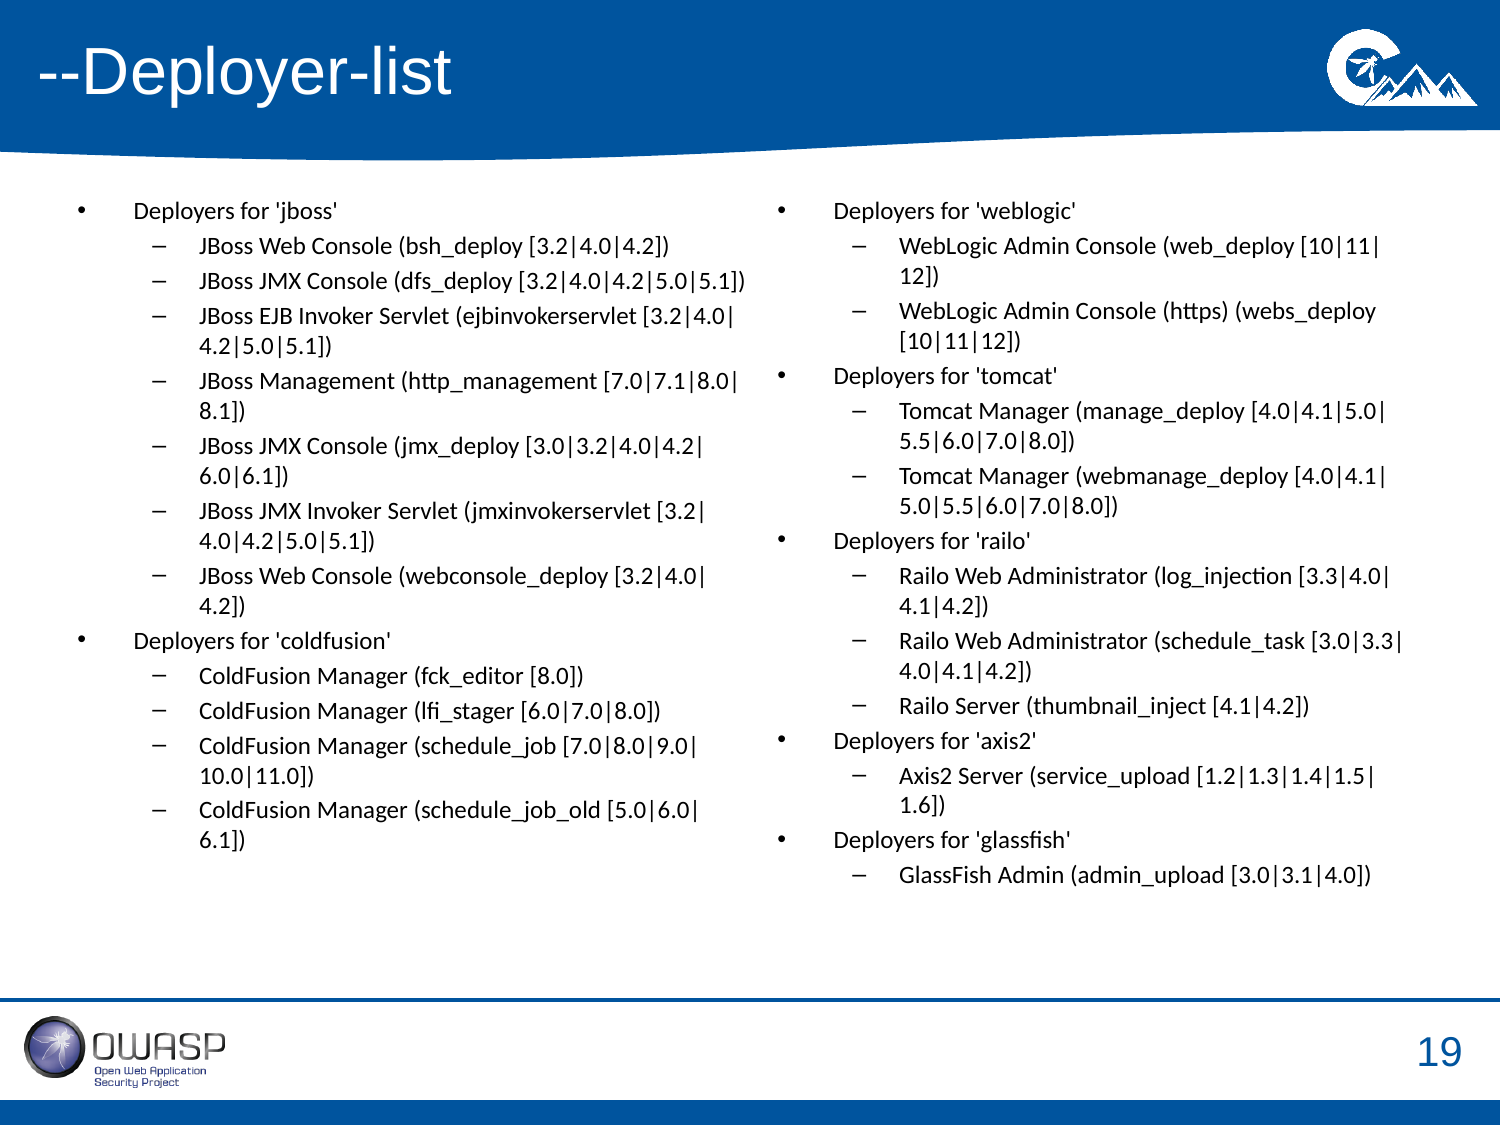

# --Deployer-list
Deployers for 'jboss'
JBoss Web Console (bsh_deploy [3.2|4.0|4.2])
JBoss JMX Console (dfs_deploy [3.2|4.0|4.2|5.0|5.1])
JBoss EJB Invoker Servlet (ejbinvokerservlet [3.2|4.0|4.2|5.0|5.1])
JBoss Management (http_management [7.0|7.1|8.0|8.1])
JBoss JMX Console (jmx_deploy [3.0|3.2|4.0|4.2|6.0|6.1])
JBoss JMX Invoker Servlet (jmxinvokerservlet [3.2|4.0|4.2|5.0|5.1])
JBoss Web Console (webconsole_deploy [3.2|4.0|4.2])
Deployers for 'coldfusion'
ColdFusion Manager (fck_editor [8.0])
ColdFusion Manager (lfi_stager [6.0|7.0|8.0])
ColdFusion Manager (schedule_job [7.0|8.0|9.0|10.0|11.0])
ColdFusion Manager (schedule_job_old [5.0|6.0|6.1])
Deployers for 'weblogic'
WebLogic Admin Console (web_deploy [10|11|12])
WebLogic Admin Console (https) (webs_deploy [10|11|12])
Deployers for 'tomcat'
Tomcat Manager (manage_deploy [4.0|4.1|5.0|5.5|6.0|7.0|8.0])
Tomcat Manager (webmanage_deploy [4.0|4.1|5.0|5.5|6.0|7.0|8.0])
Deployers for 'railo'
Railo Web Administrator (log_injection [3.3|4.0|4.1|4.2])
Railo Web Administrator (schedule_task [3.0|3.3|4.0|4.1|4.2])
Railo Server (thumbnail_inject [4.1|4.2])
Deployers for 'axis2'
Axis2 Server (service_upload [1.2|1.3|1.4|1.5|1.6])
Deployers for 'glassfish'
GlassFish Admin (admin_upload [3.0|3.1|4.0])